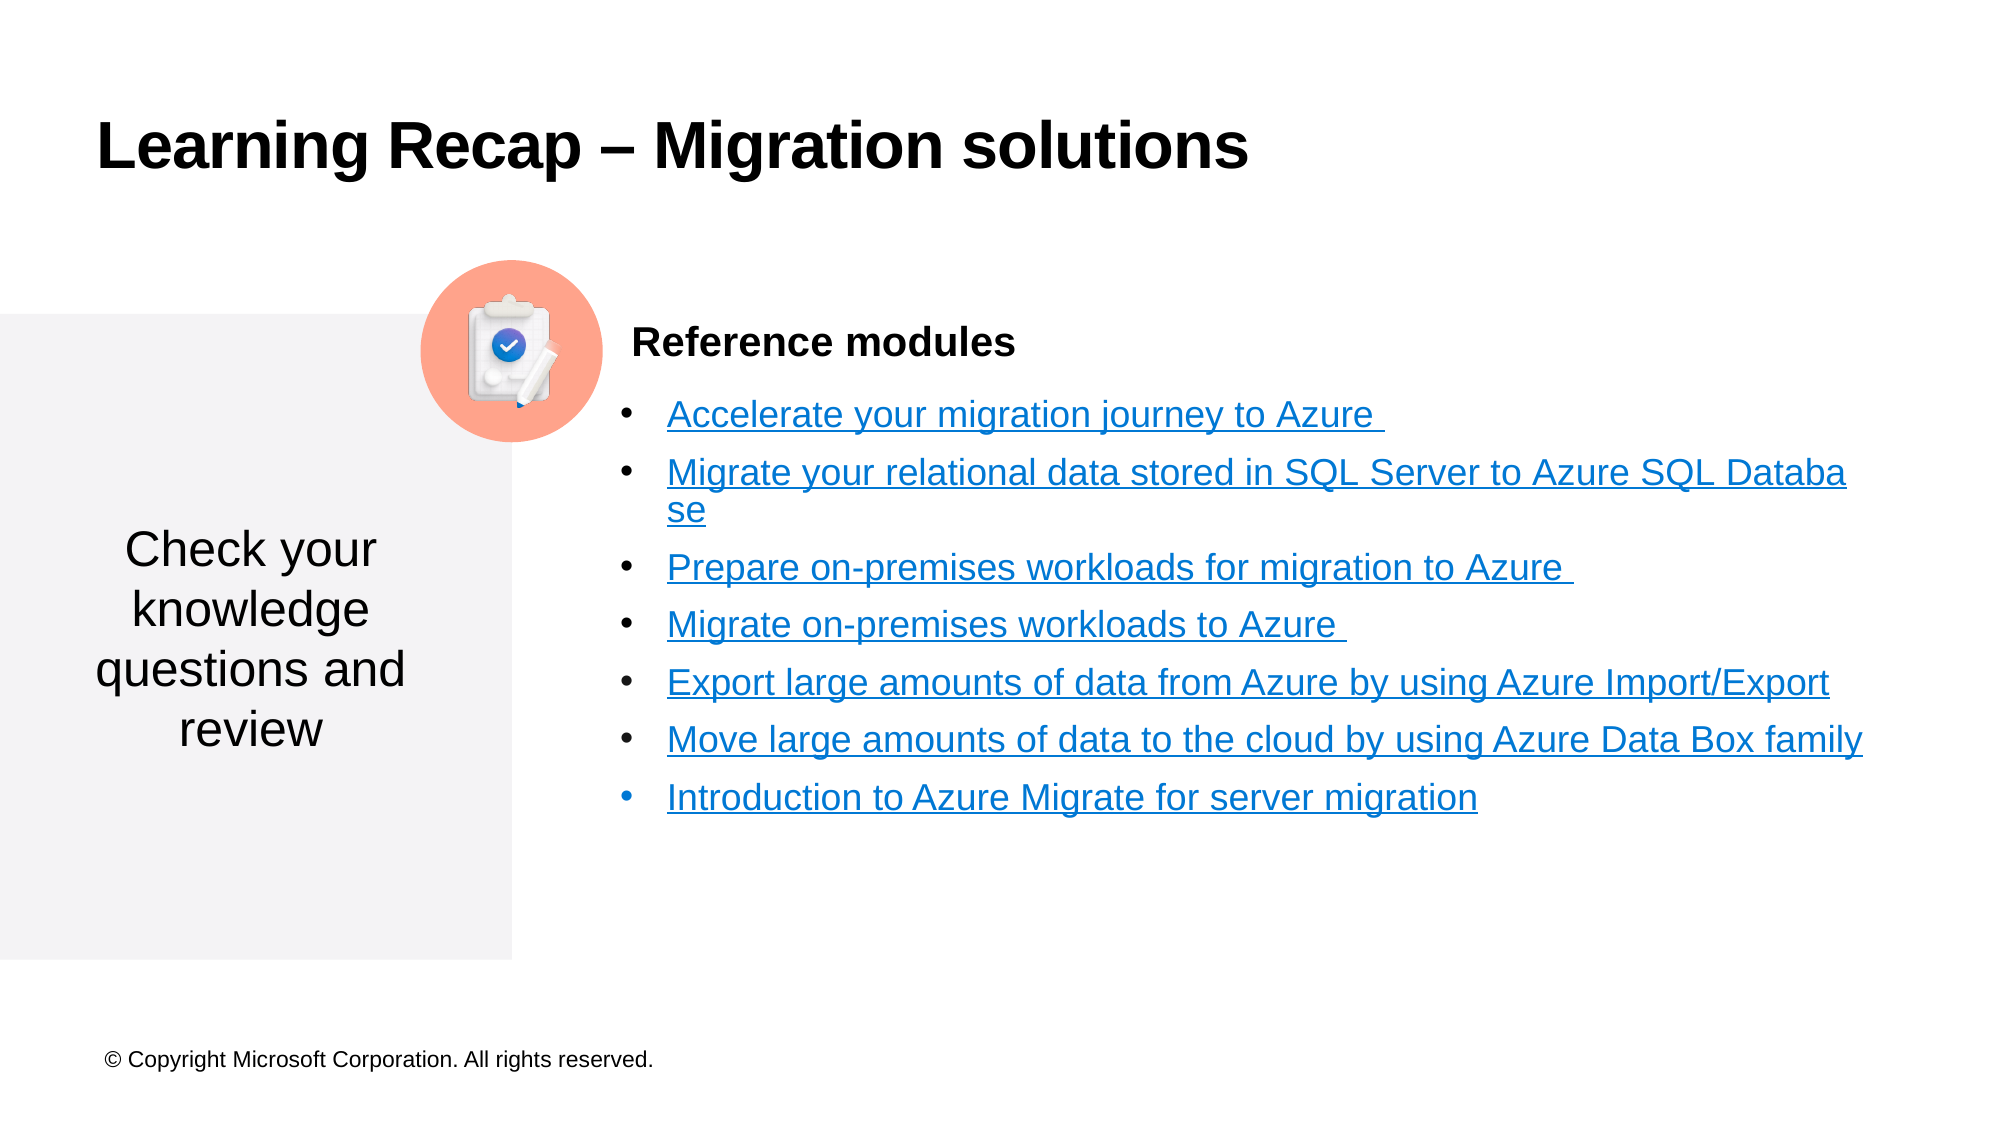

# Learning Recap – Migration solutions
Accelerate your migration journey to Azure
Migrate your relational data stored in SQL Server to Azure SQL Database
Prepare on-premises workloads for migration to Azure
Migrate on-premises workloads to Azure
Export large amounts of data from Azure by using Azure Import/Export
Move large amounts of data to the cloud by using Azure Data Box family
Introduction to Azure Migrate for server migration